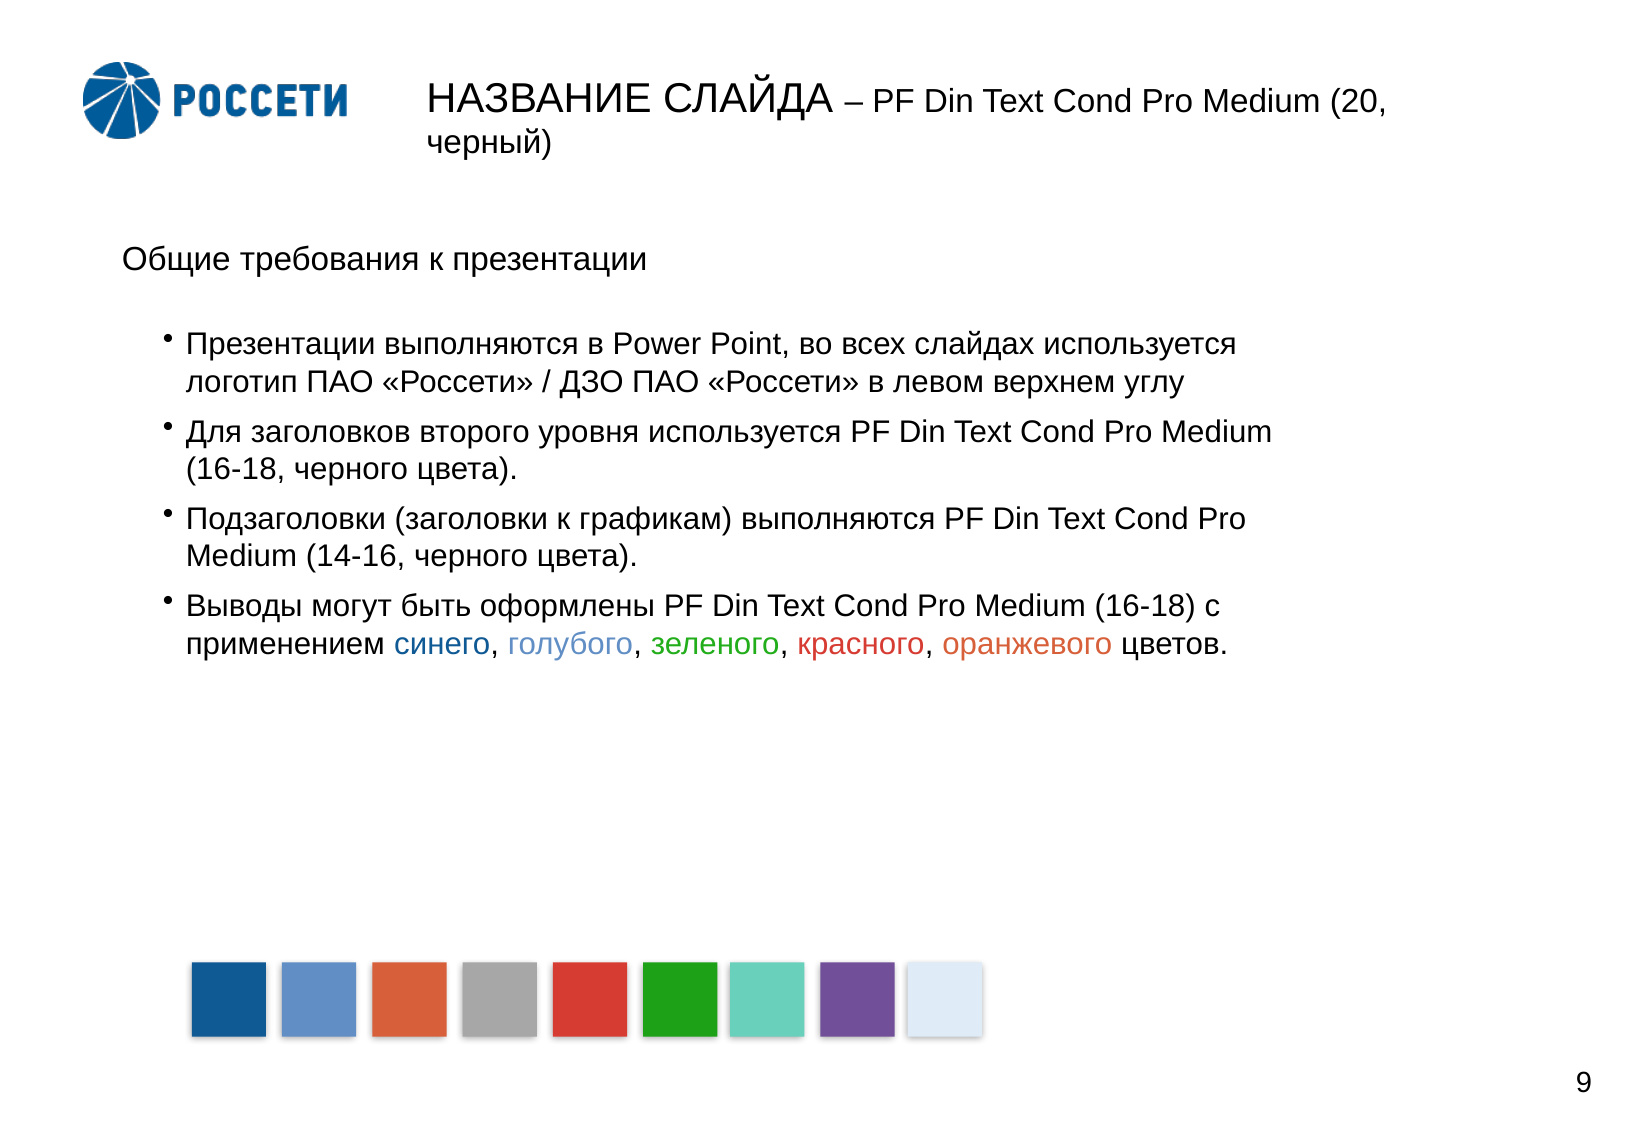

2
НАЗВАНИЕ СЛАЙДА – PF Din Text Cond Pro Medium (20, черный)
Общие требования к презентации
Презентации выполняются в Power Point, во всех слайдах используется логотип ПАО «Россети» / ДЗО ПАО «Россети» в левом верхнем углу
Для заголовков второго уровня используется PF Din Text Cond Pro Medium (16-18, черного цвета).
Подзаголовки (заголовки к графикам) выполняются PF Din Text Cond Pro Medium (14-16, черного цвета).
Выводы могут быть оформлены PF Din Text Cond Pro Medium (16-18) с применением синего, голубого, зеленого, красного, оранжевого цветов.

9